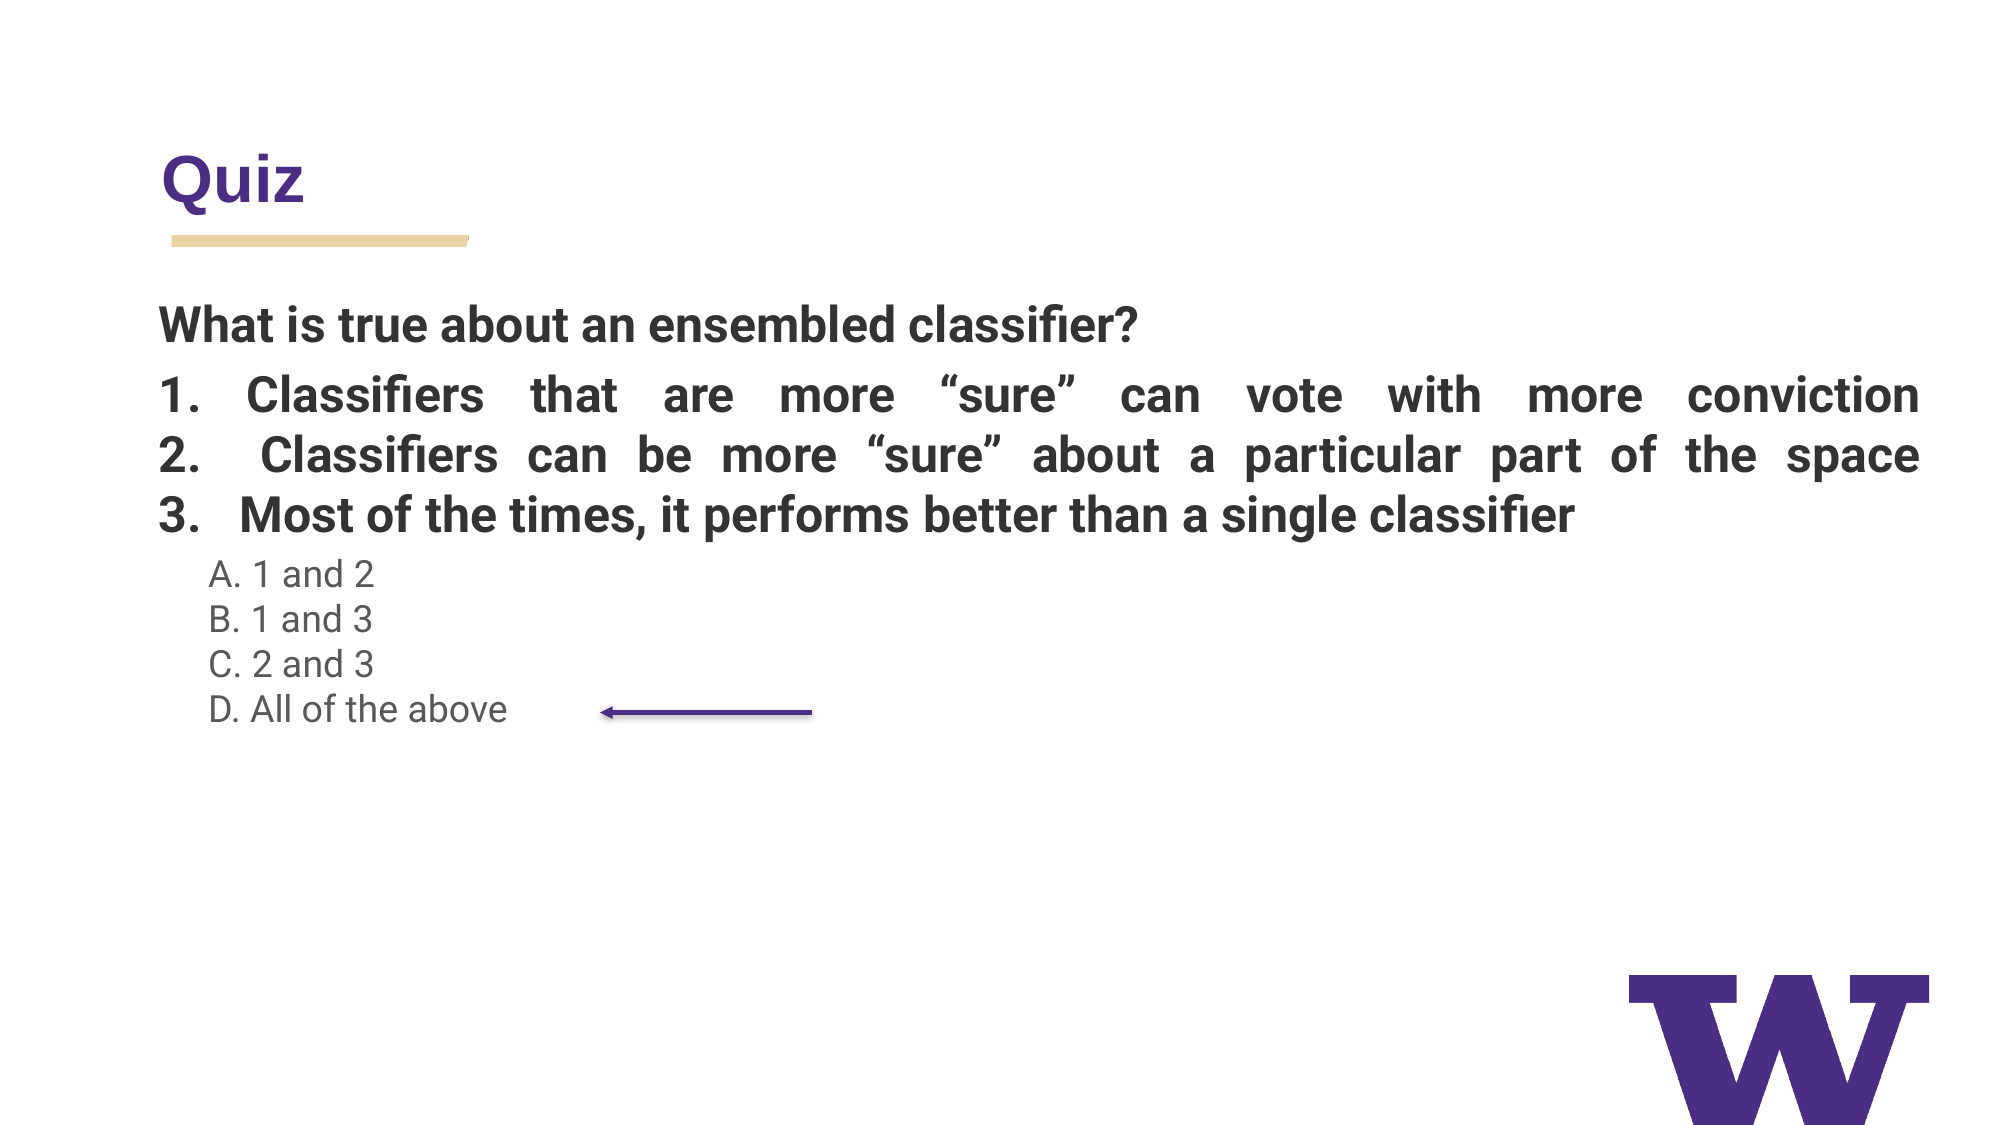

# Quiz
What is true about an ensembled classifier?
1. Classifiers that are more “sure” can vote with more conviction
2.  Classifiers can be more “sure” about a particular part of the space
3.   Most of the times, it performs better than a single classifier
A. 1 and 2
B. 1 and 3
C. 2 and 3
D. All of the above